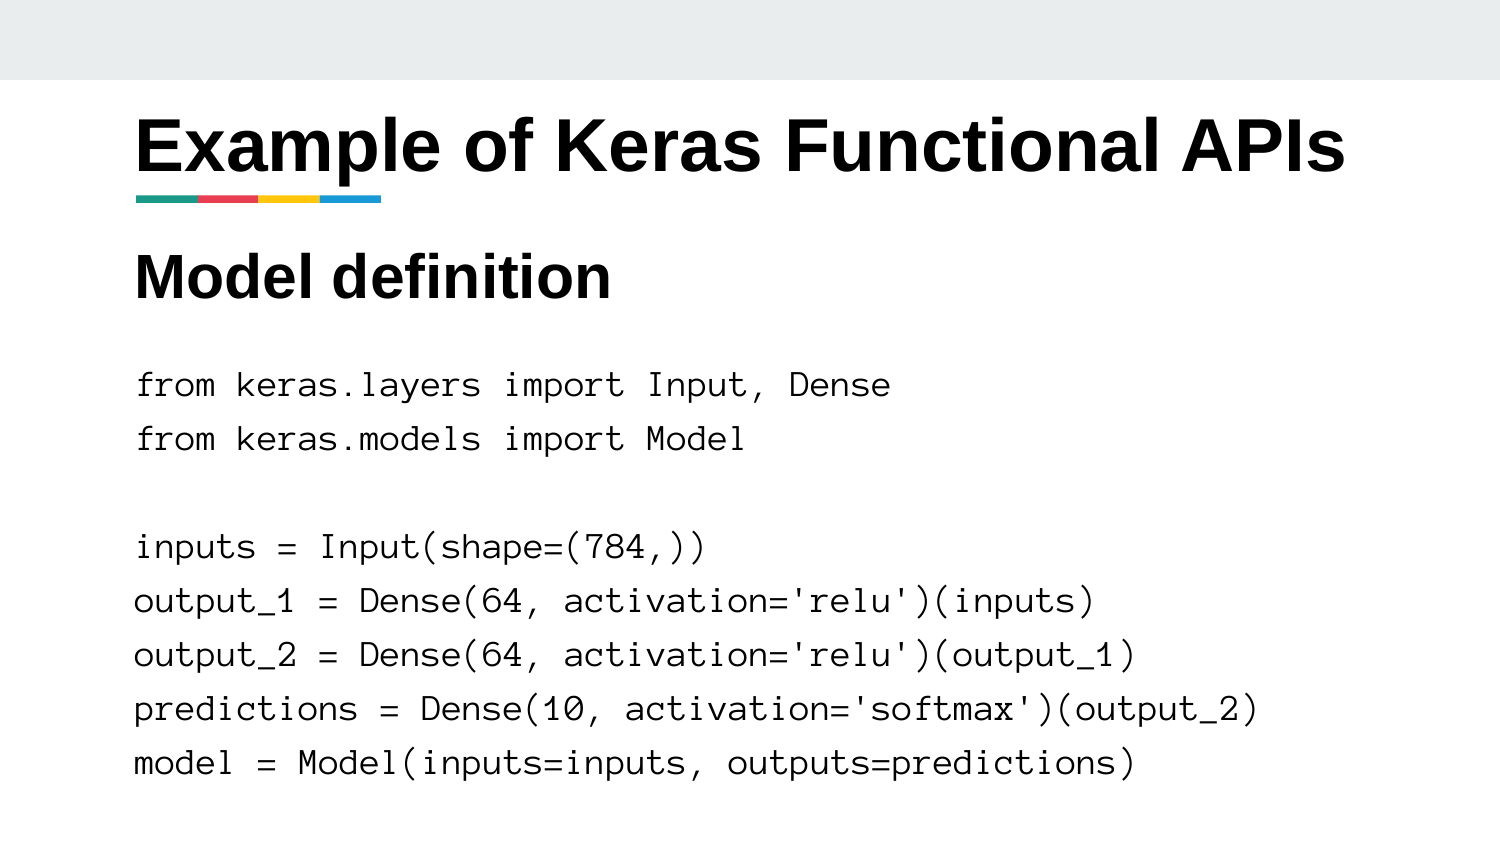

# Example of Keras Functional APIs
Model definition
from keras.layers import Input, Dense
from keras.models import Model

inputs = Input(shape=(784,))
output_1 = Dense(64, activation='relu')(inputs)
output_2 = Dense(64, activation='relu')(output_1)
predictions = Dense(10, activation='softmax')(output_2)
model = Model(inputs=inputs, outputs=predictions)